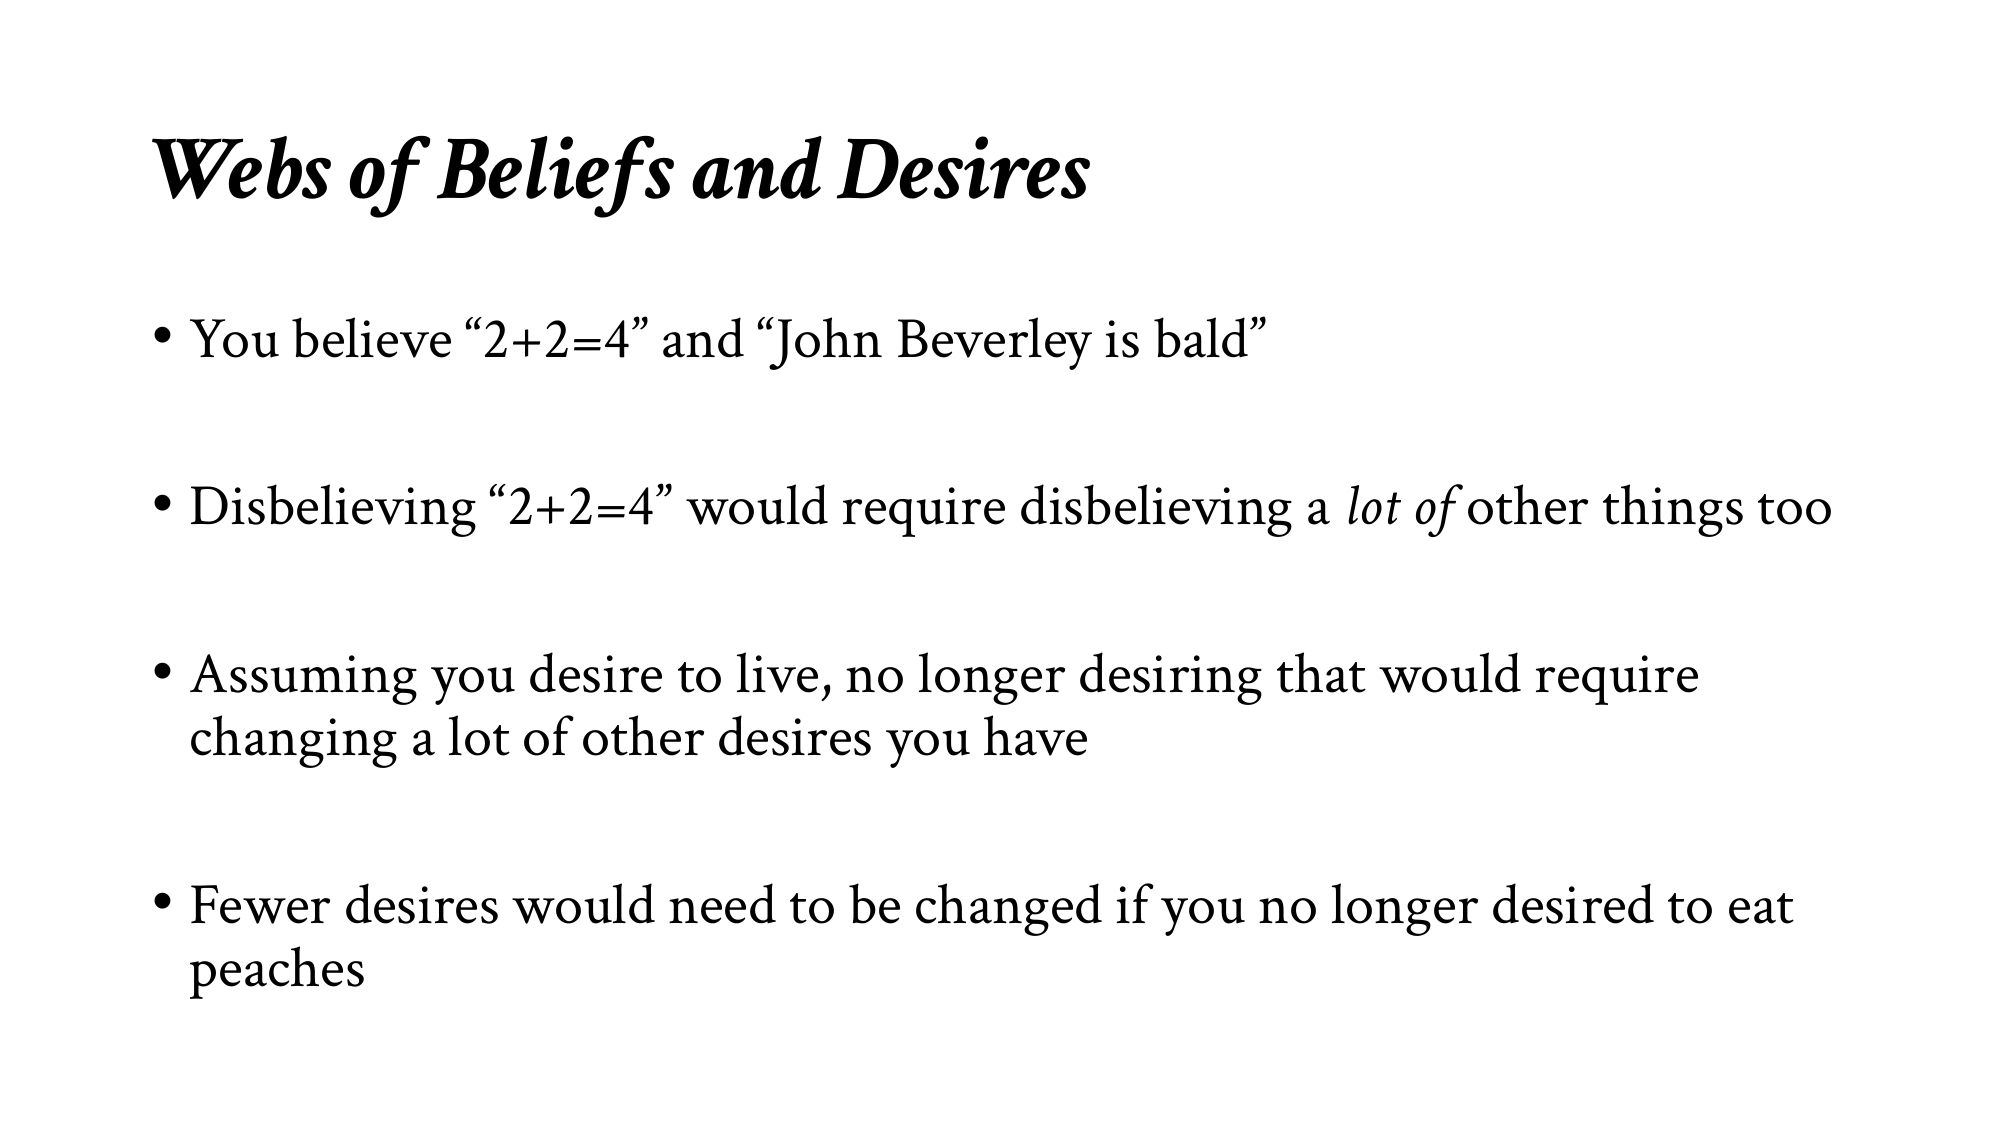

# Webs of Beliefs and Desires
You believe “2+2=4” and “John Beverley is bald”

Disbelieving “2+2=4” would require disbelieving a lot of other things too

Assuming you desire to live, no longer desiring that would require changing a lot of other desires you have

Fewer desires would need to be changed if you no longer desired to eat peaches